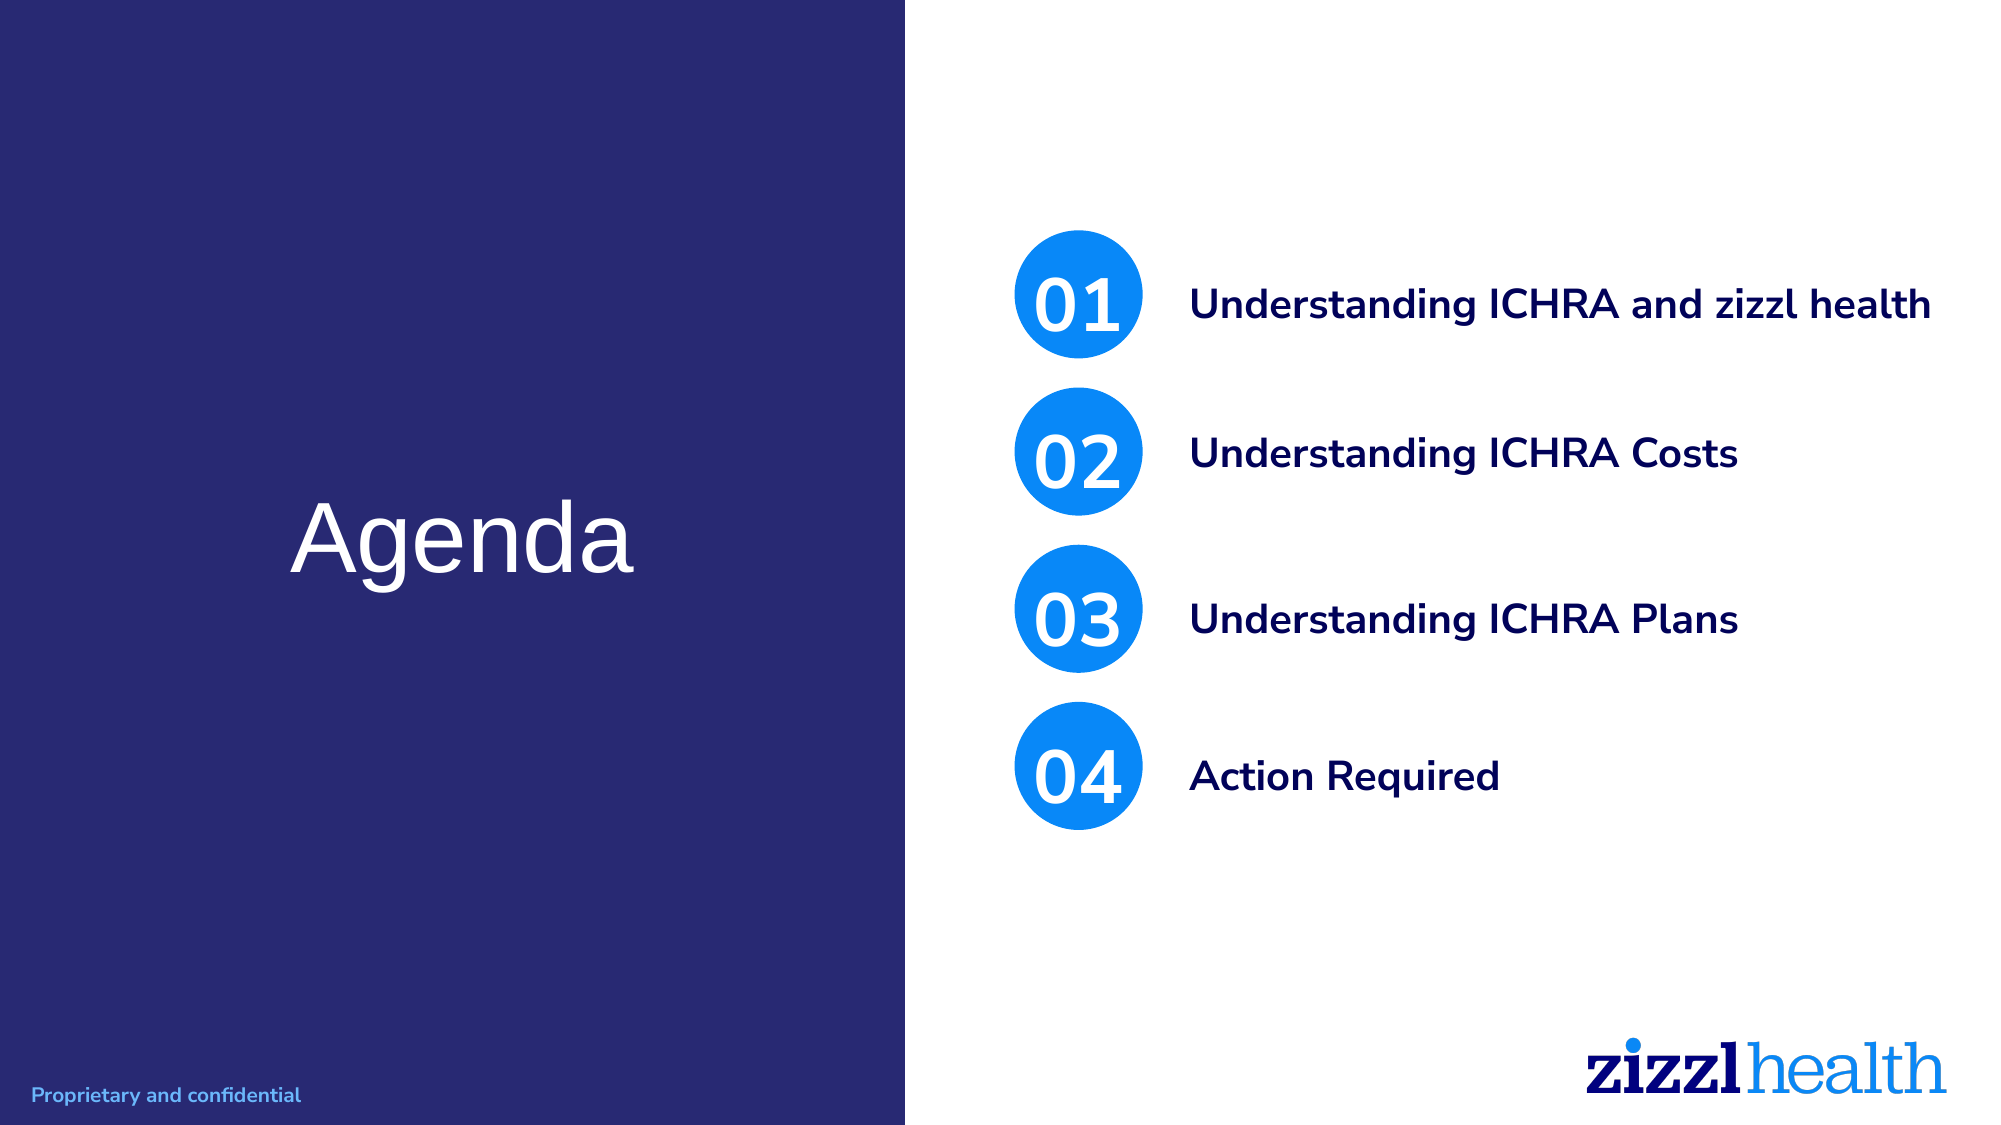

01
Understanding ICHRA and zizzl health

02
Understanding ICHRA Costs
Agenda

03
Understanding ICHRA Plans

04
Action Required